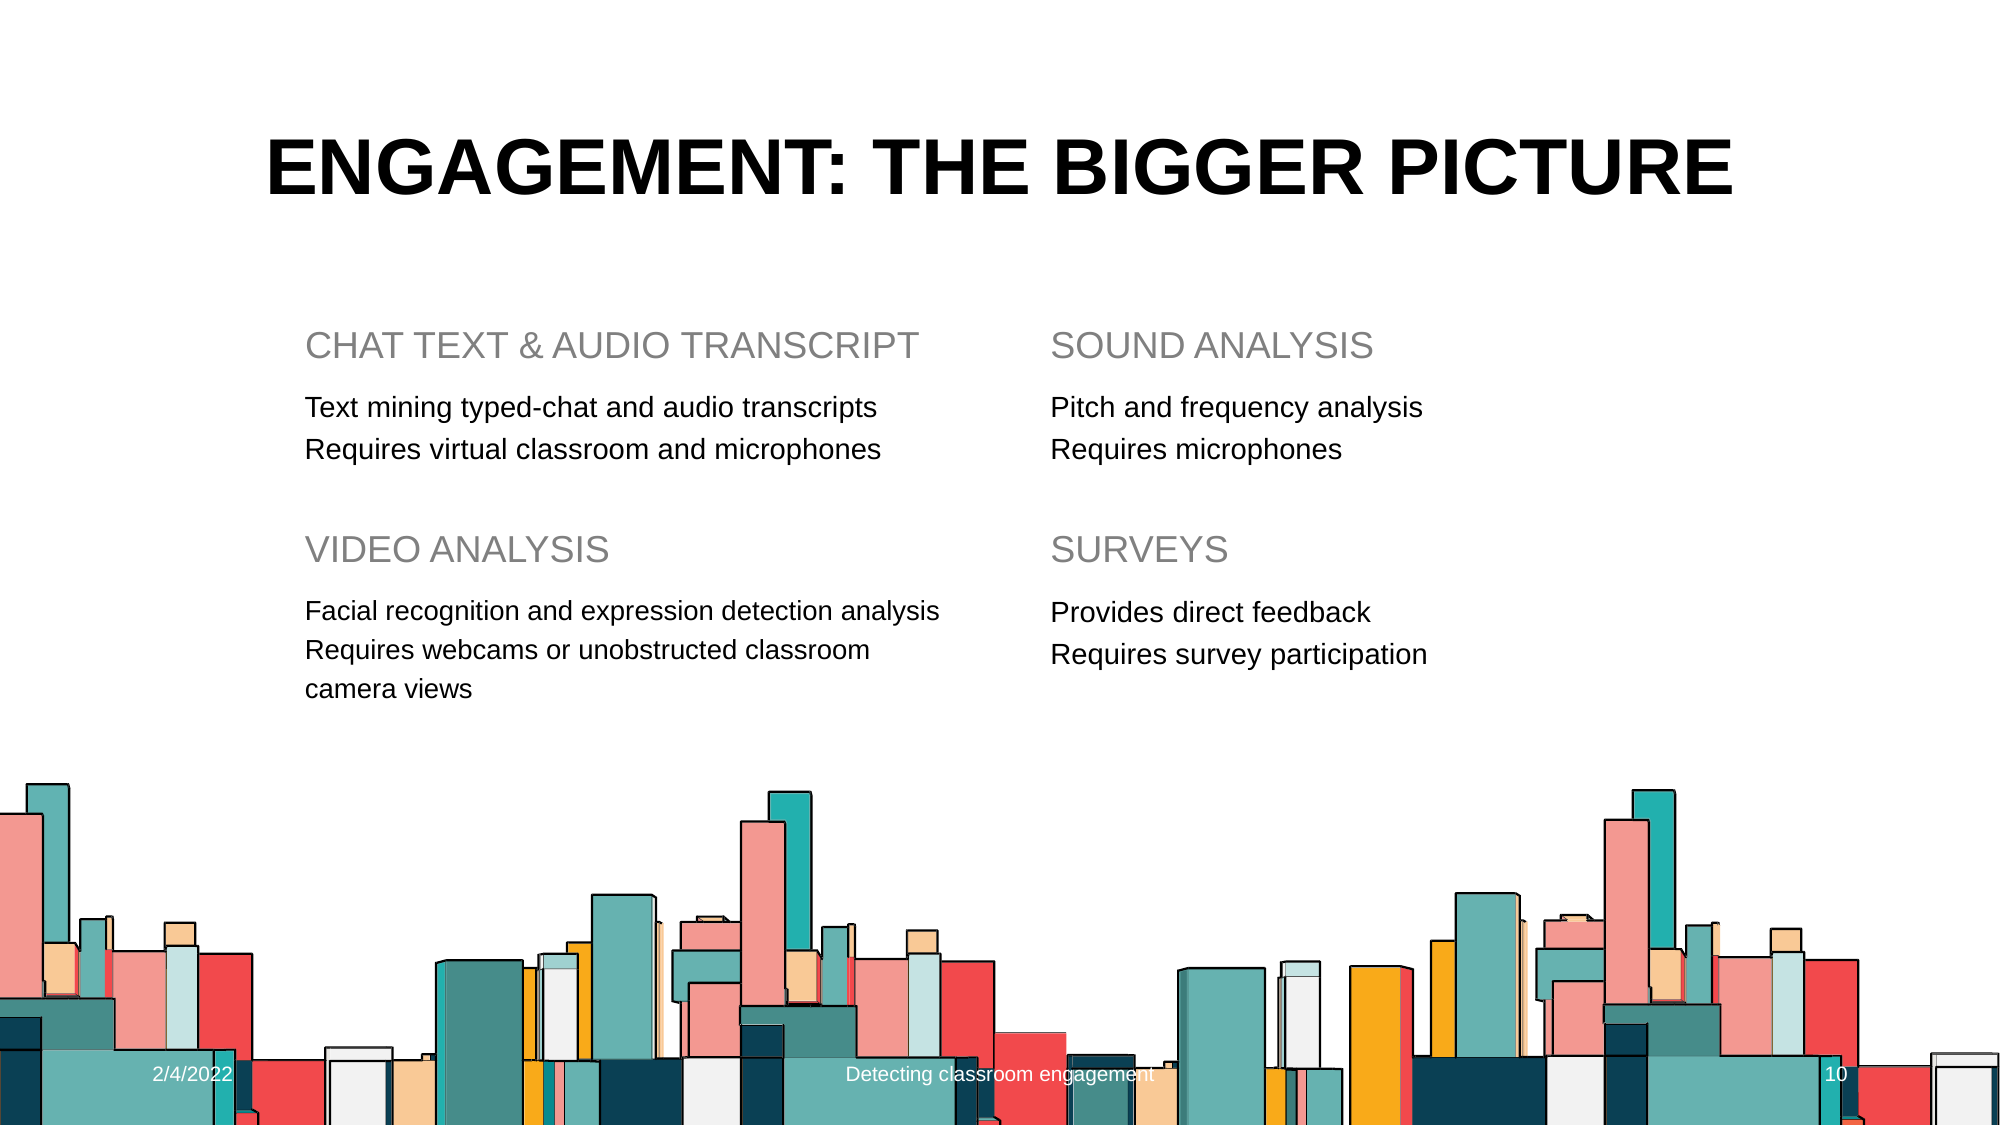

# Engagement: the Bigger picture
CHAT TEXT & AUDIO TRANSCRIPT
SOUND ANALYSIS
Pitch and frequency analysis
Requires microphones
Text mining typed-chat and audio transcripts
Requires virtual classroom and microphones

VIDEO ANALYSIS
SURVEYS
Facial recognition and expression detection analysis
Requires webcams or unobstructed classroom camera views
Provides direct feedback
Requires survey participation
2/4/2022
Detecting classroom engagement
10